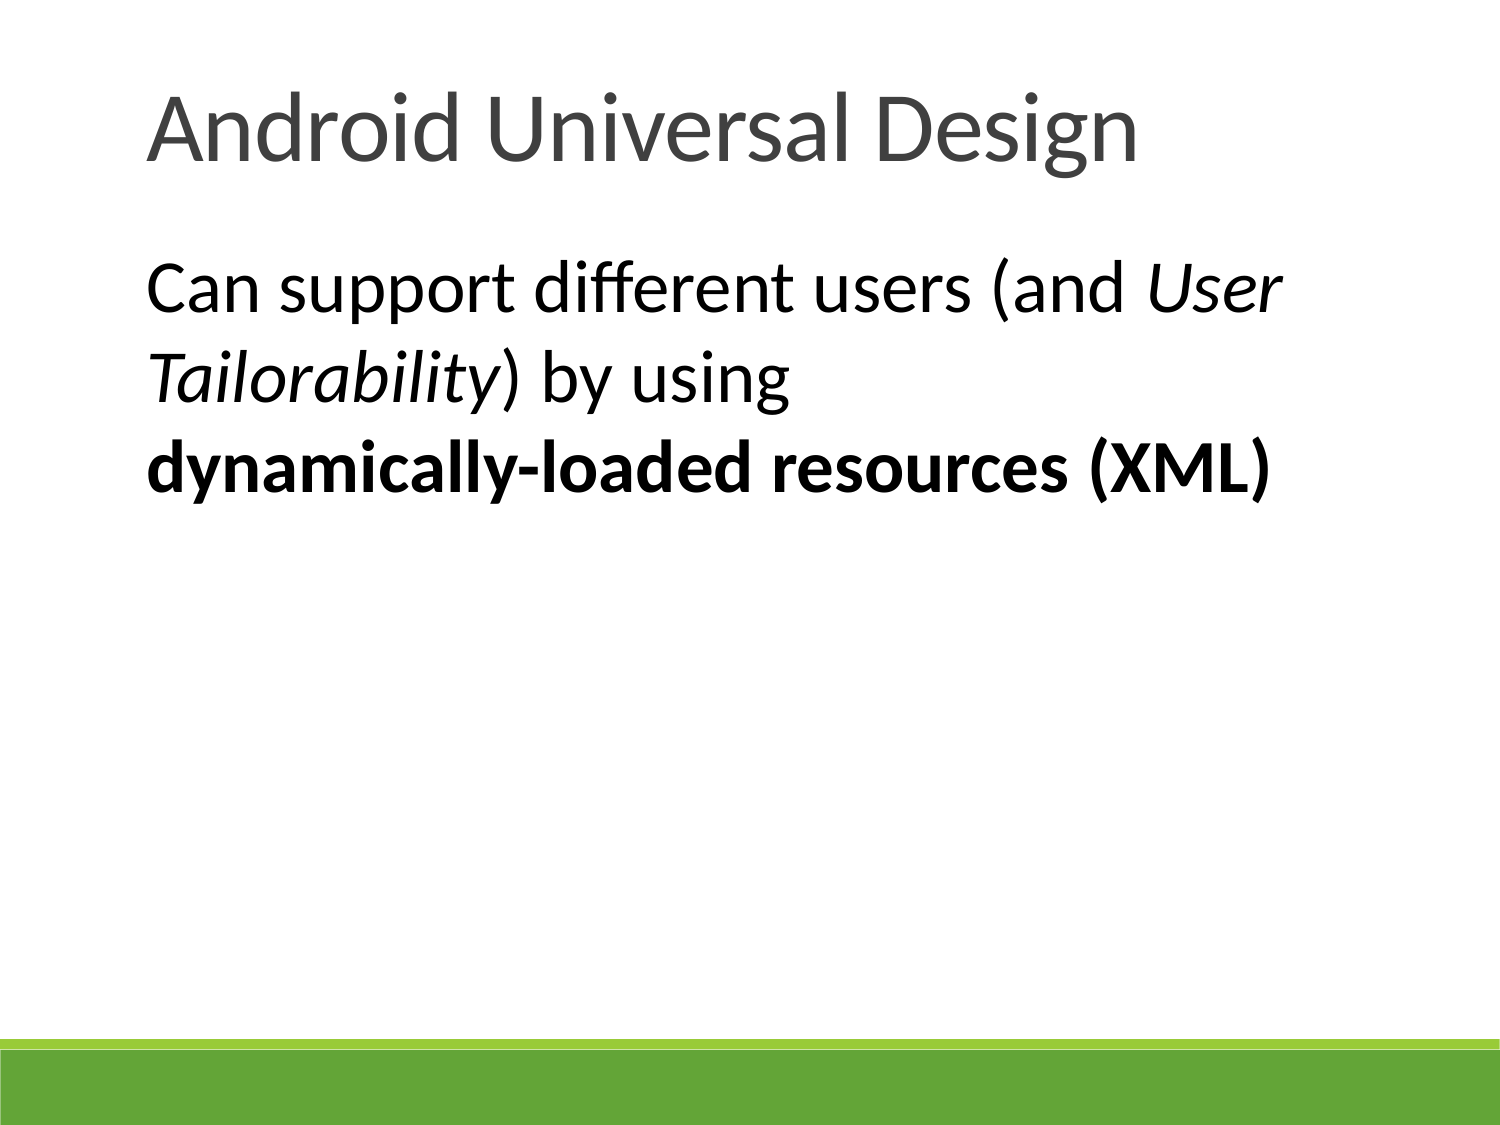

Android Universal Design
Can support different users (and User Tailorability) by using
dynamically-loaded resources (XML)